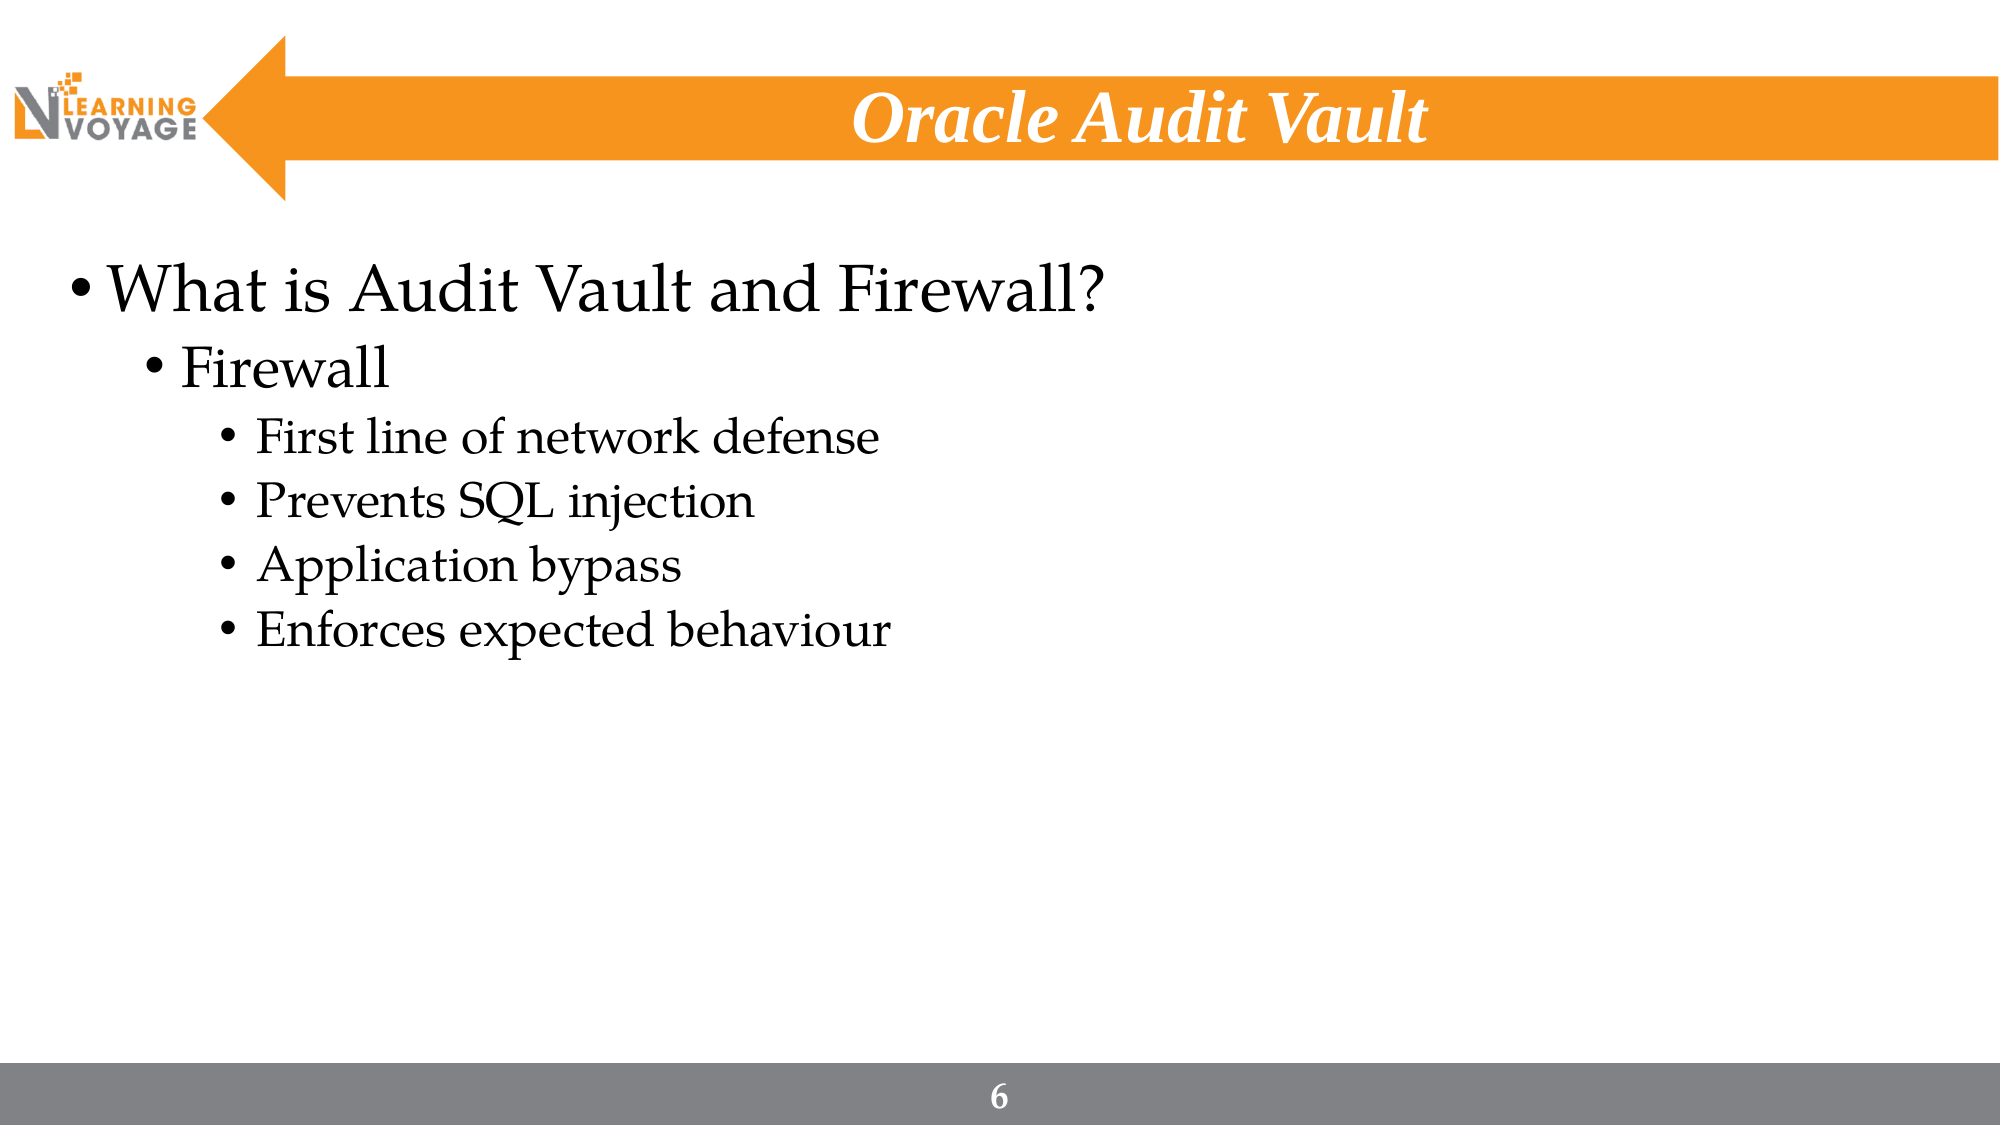

# Oracle Audit Vault
What is Audit Vault and Firewall?
Firewall
First line of network defense
Prevents SQL injection
Application bypass
Enforces expected behaviour

6